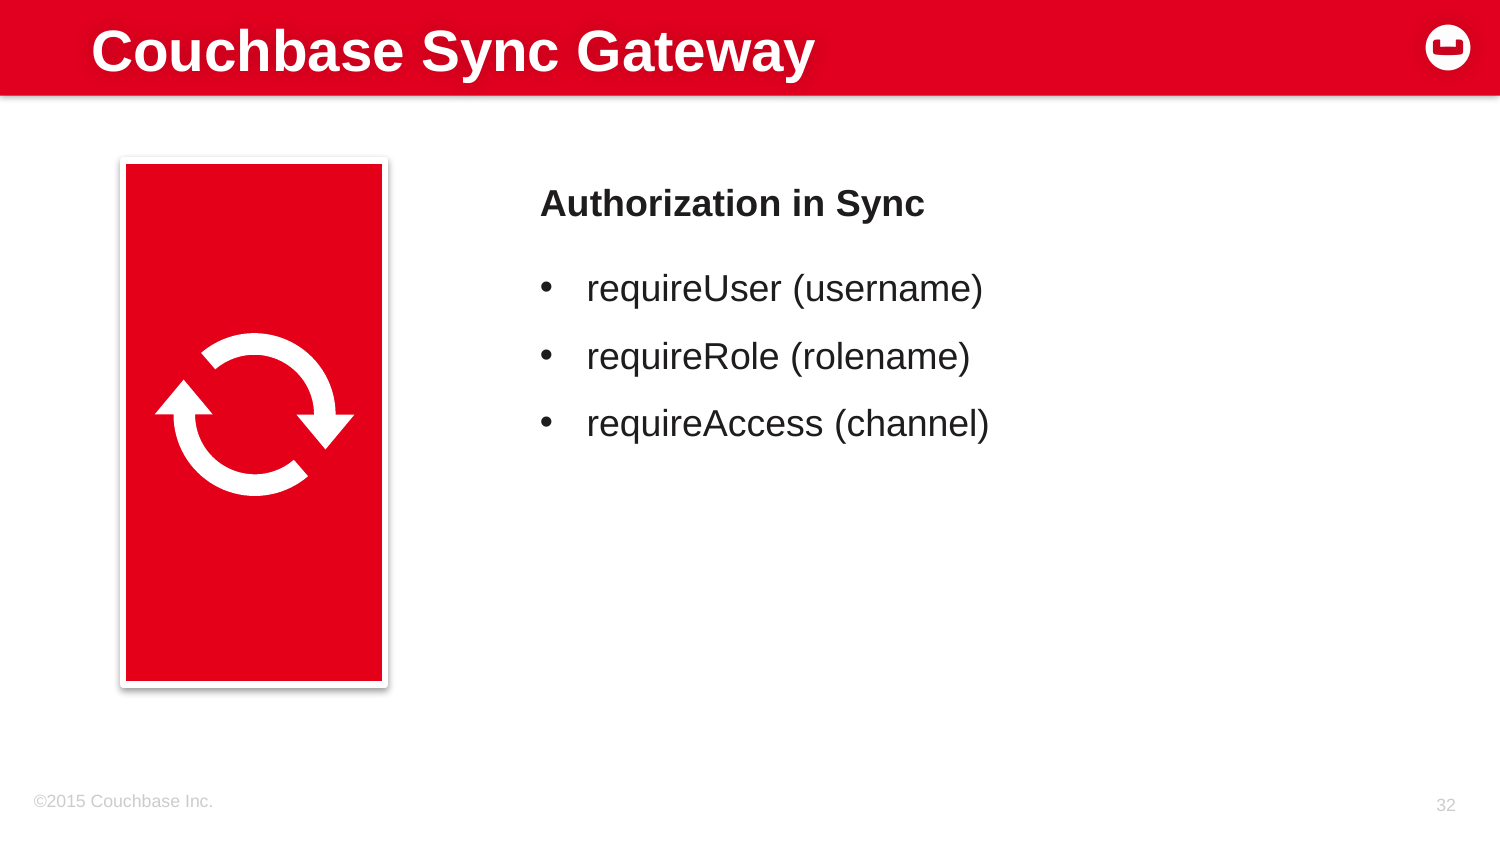

# Couchbase Sync Gateway

Authorization in Sync
requireUser (username)
requireRole (rolename)
requireAccess (channel)